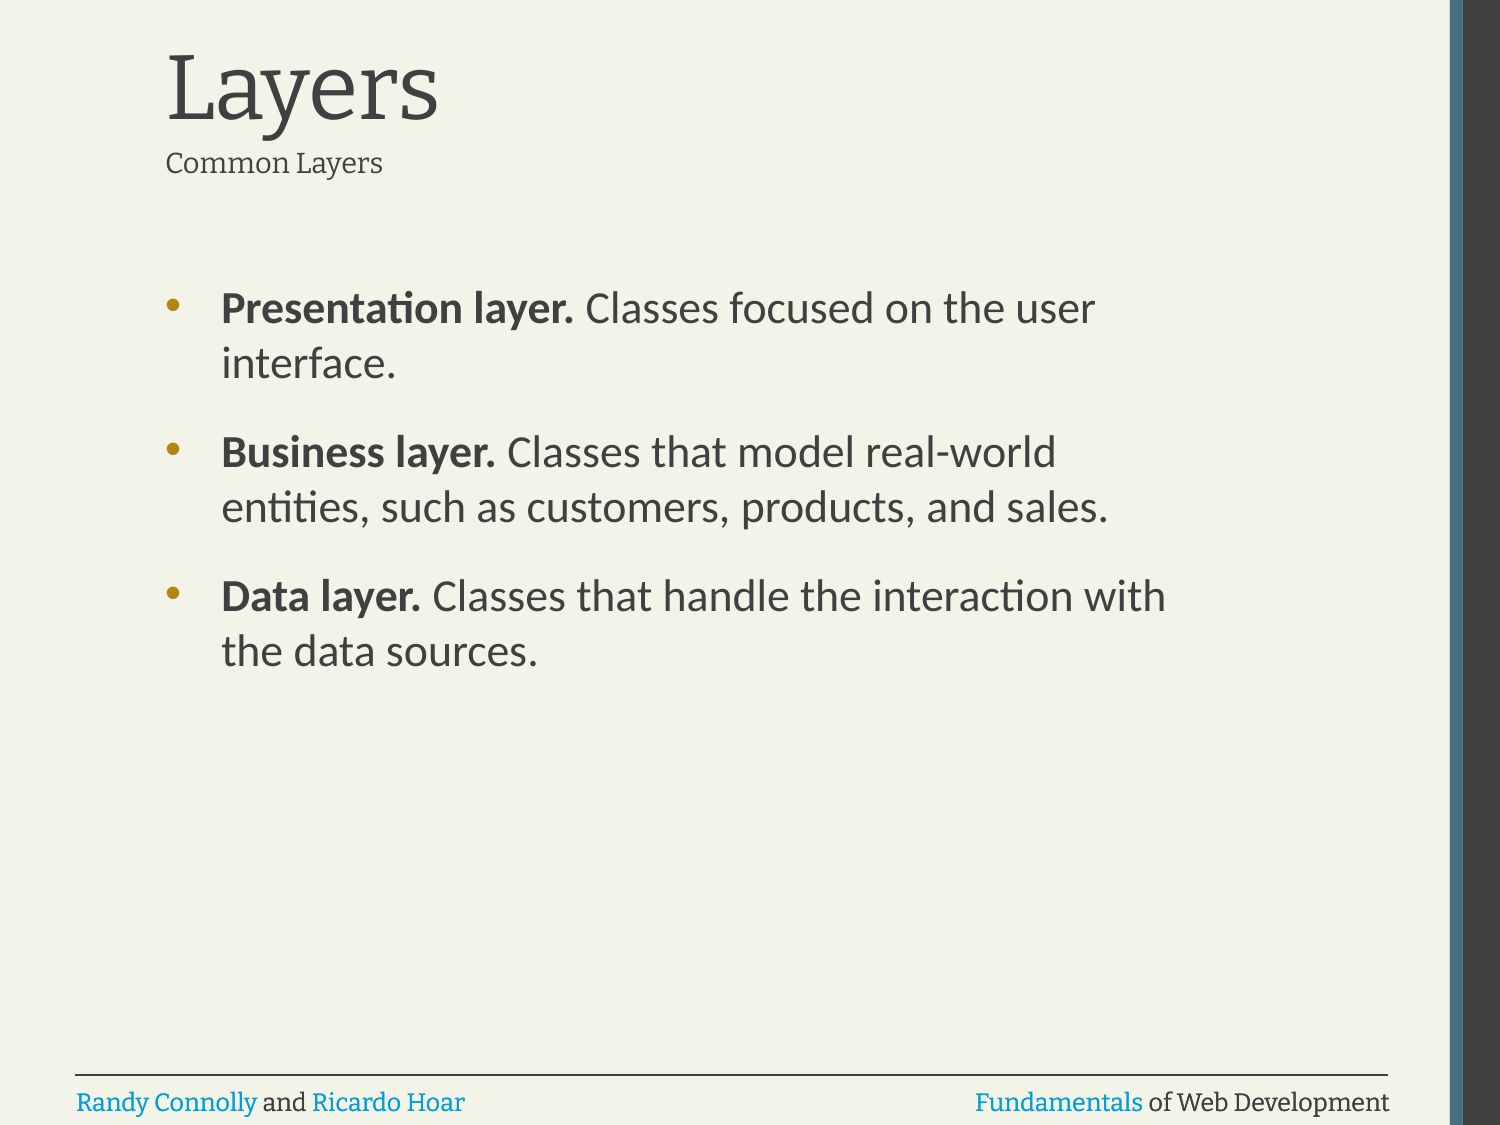

# Layers
Common Layers
Presentation layer. Classes focused on the user interface.
Business layer. Classes that model real-world entities, such as customers, products, and sales.
Data layer. Classes that handle the interaction with the data sources.